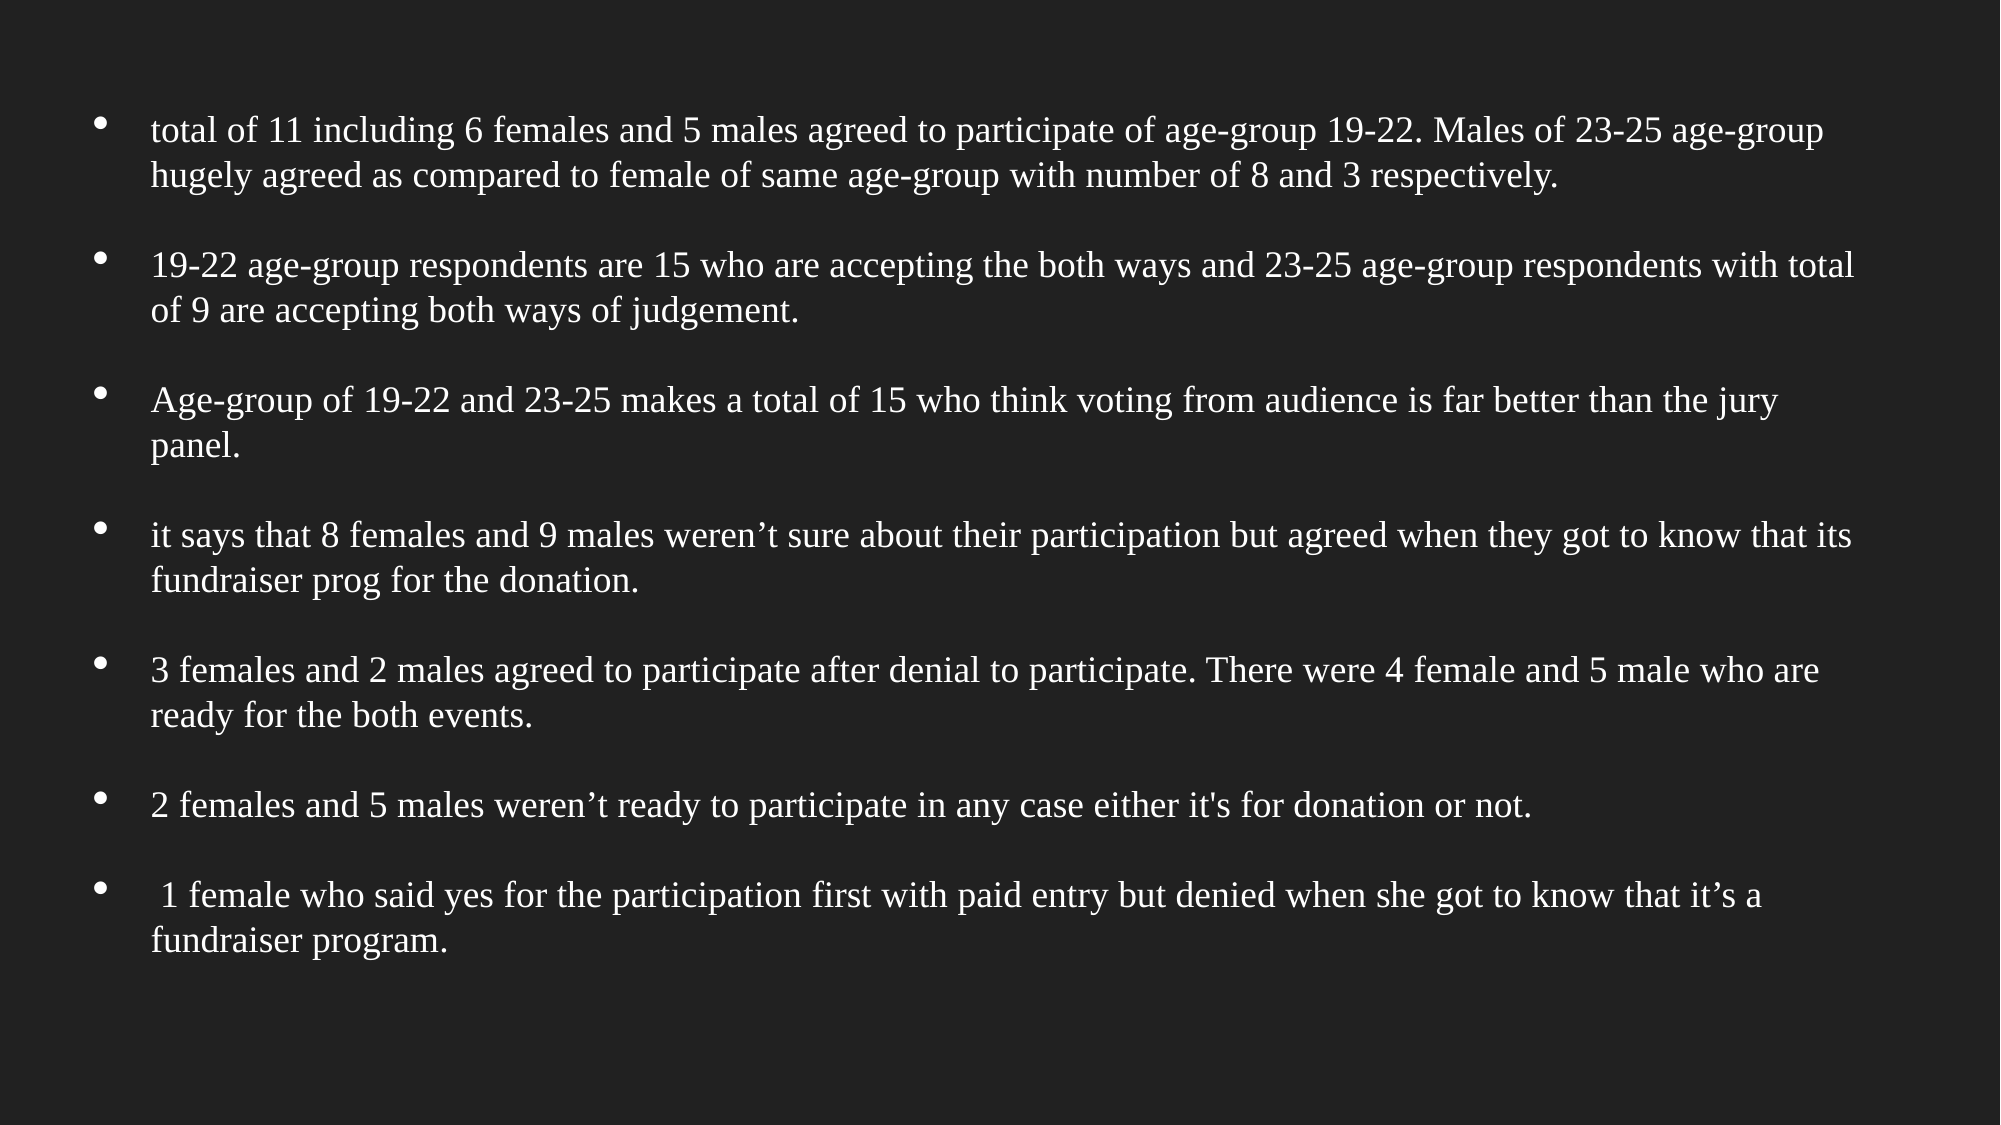

total of 11 including 6 females and 5 males agreed to participate of age-group 19-22. Males of 23-25 age-group hugely agreed as compared to female of same age-group with number of 8 and 3 respectively.

19-22 age-group respondents are 15 who are accepting the both ways and 23-25 age-group respondents with total of 9 are accepting both ways of judgement.

Age-group of 19-22 and 23-25 makes a total of 15 who think voting from audience is far better than the jury panel.

it says that 8 females and 9 males weren’t sure about their participation but agreed when they got to know that its fundraiser prog for the donation.

3 females and 2 males agreed to participate after denial to participate. There were 4 female and 5 male who are ready for the both events.

2 females and 5 males weren’t ready to participate in any case either it's for donation or not.

 1 female who said yes for the participation first with paid entry but denied when she got to know that it’s a fundraiser program.